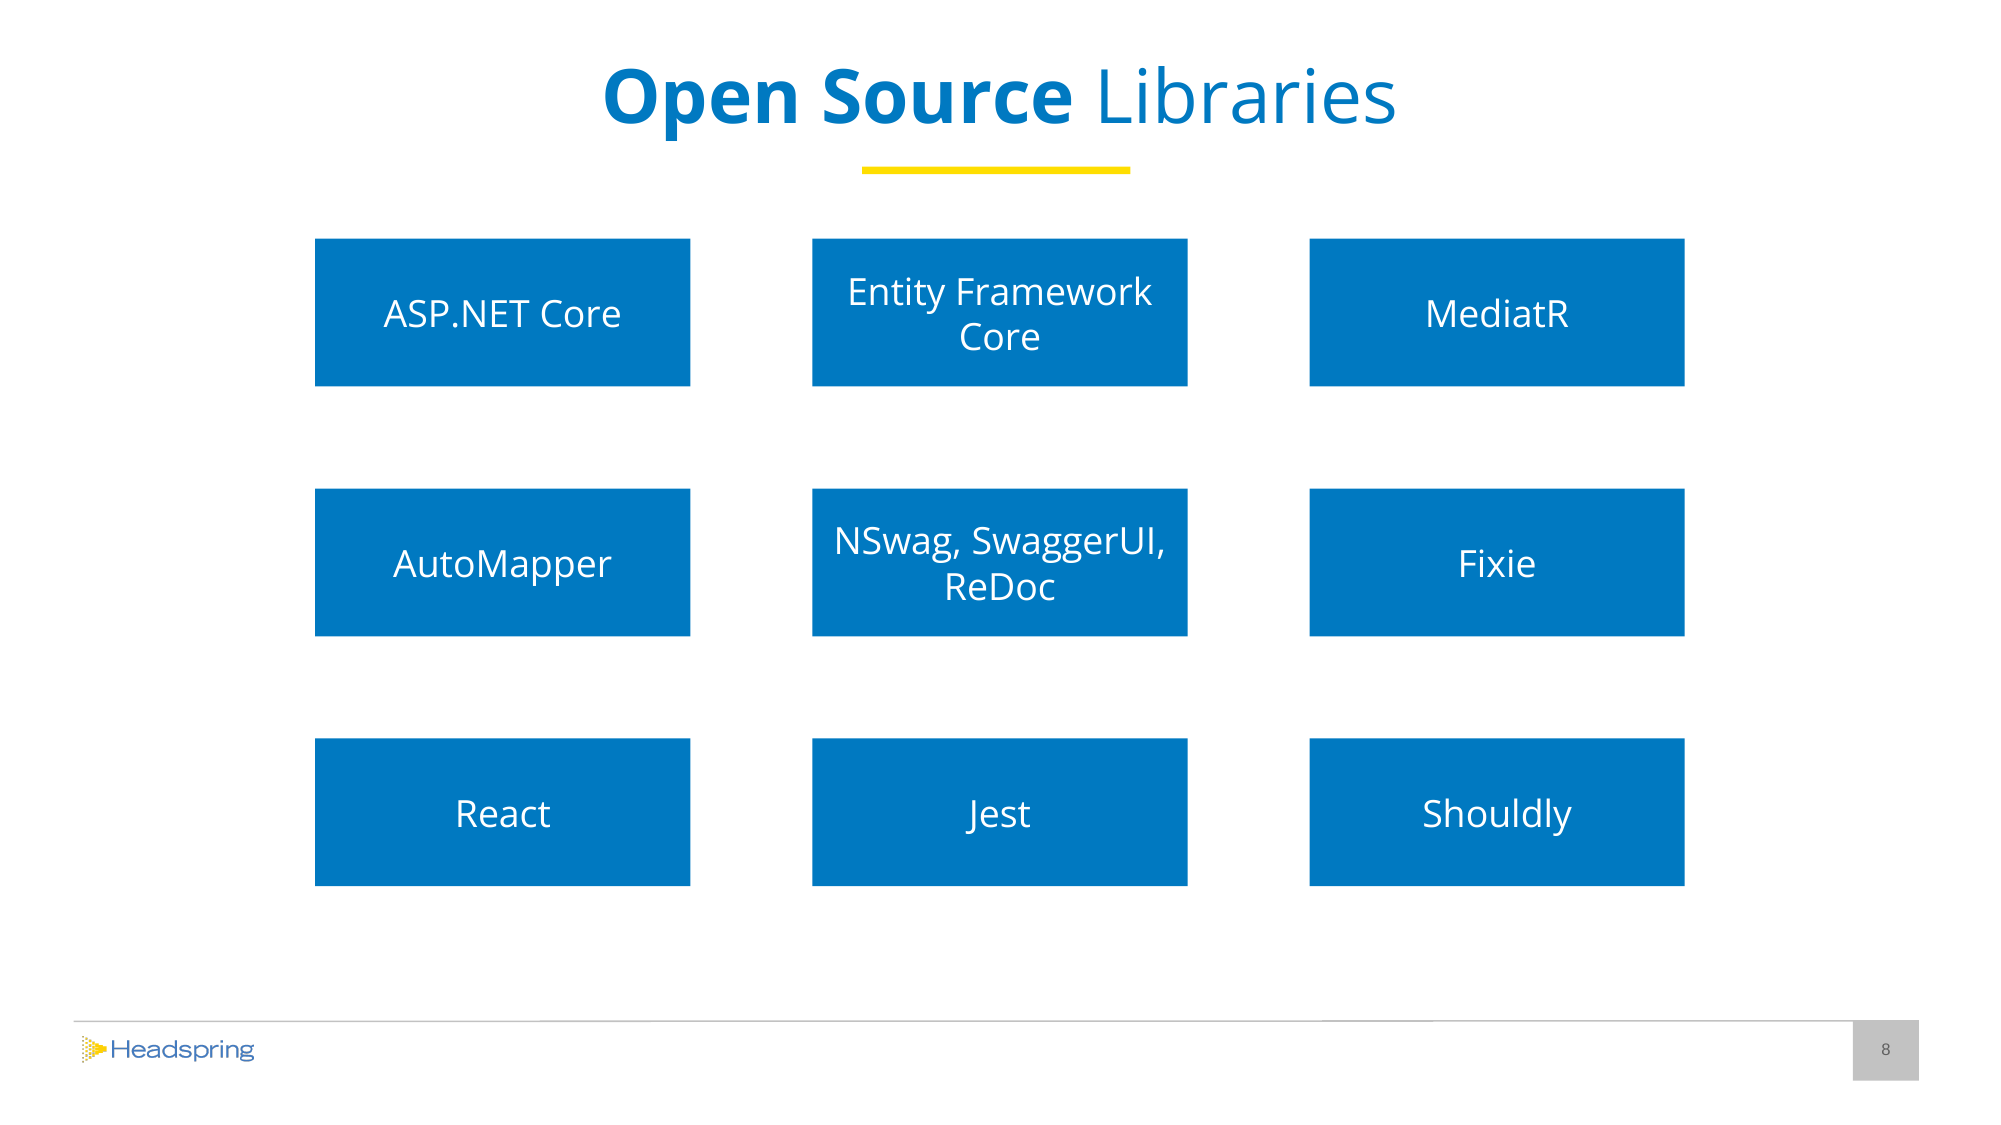

# Open Source Libraries
ASP.NET Core
Entity Framework Core
MediatR
AutoMapper
NSwag, SwaggerUI, ReDoc
Fixie
React
Jest
Shouldly